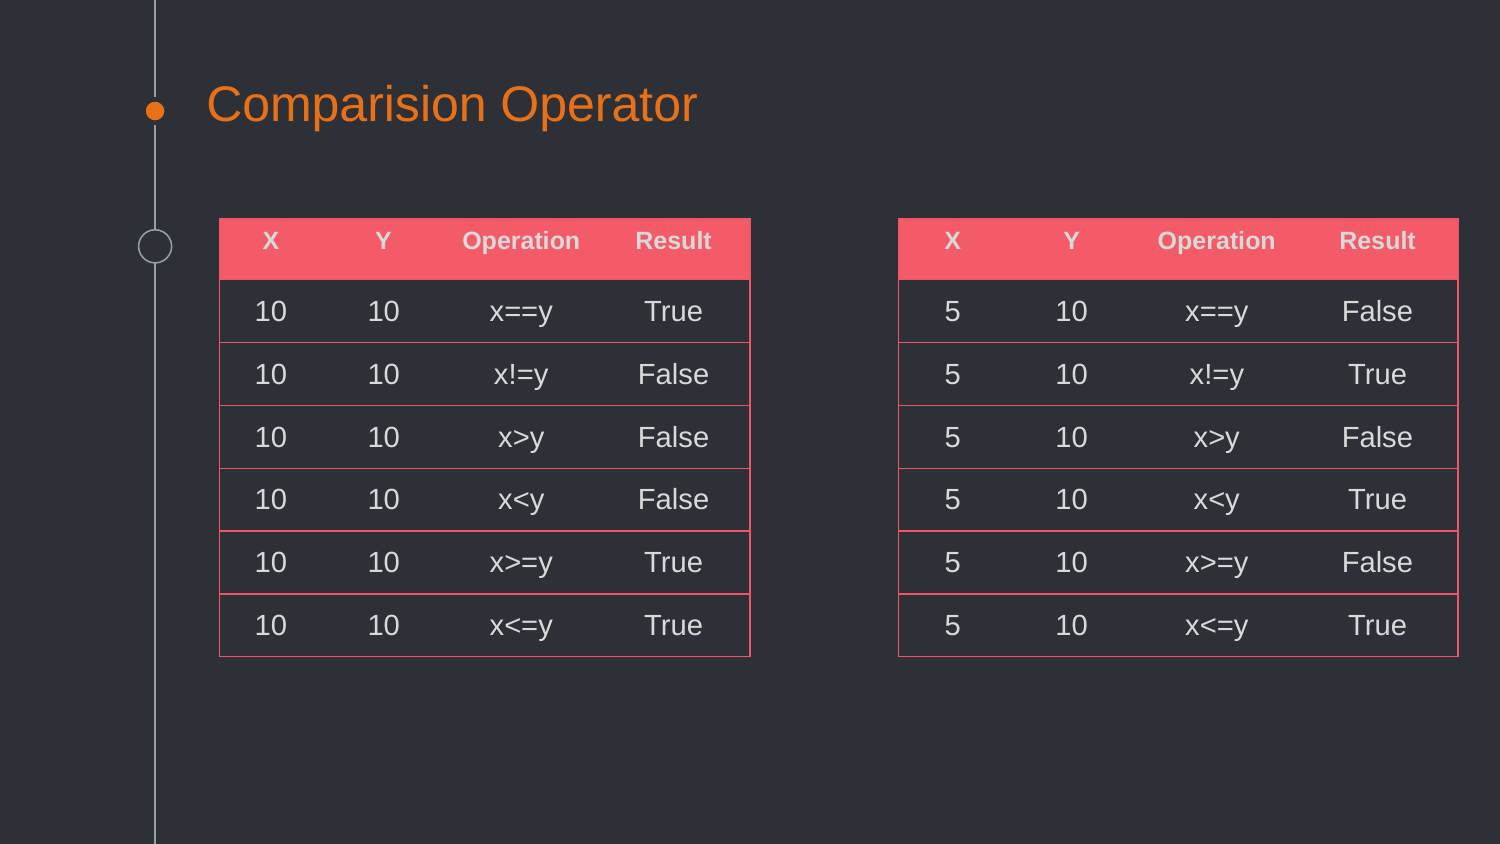

# Comparision Operator
| X | Y | Operation | Result |
| --- | --- | --- | --- |
| 10 | 10 | x==y | True |
| 10 | 10 | x!=y | False |
| 10 | 10 | x>y | False |
| 10 | 10 | x<y | False |
| 10 | 10 | x>=y | True |
| 10 | 10 | x<=y | True |
| X | Y | Operation | Result |
| --- | --- | --- | --- |
| 5 | 10 | x==y | False |
| 5 | 10 | x!=y | True |
| 5 | 10 | x>y | False |
| 5 | 10 | x<y | True |
| 5 | 10 | x>=y | False |
| 5 | 10 | x<=y | True |